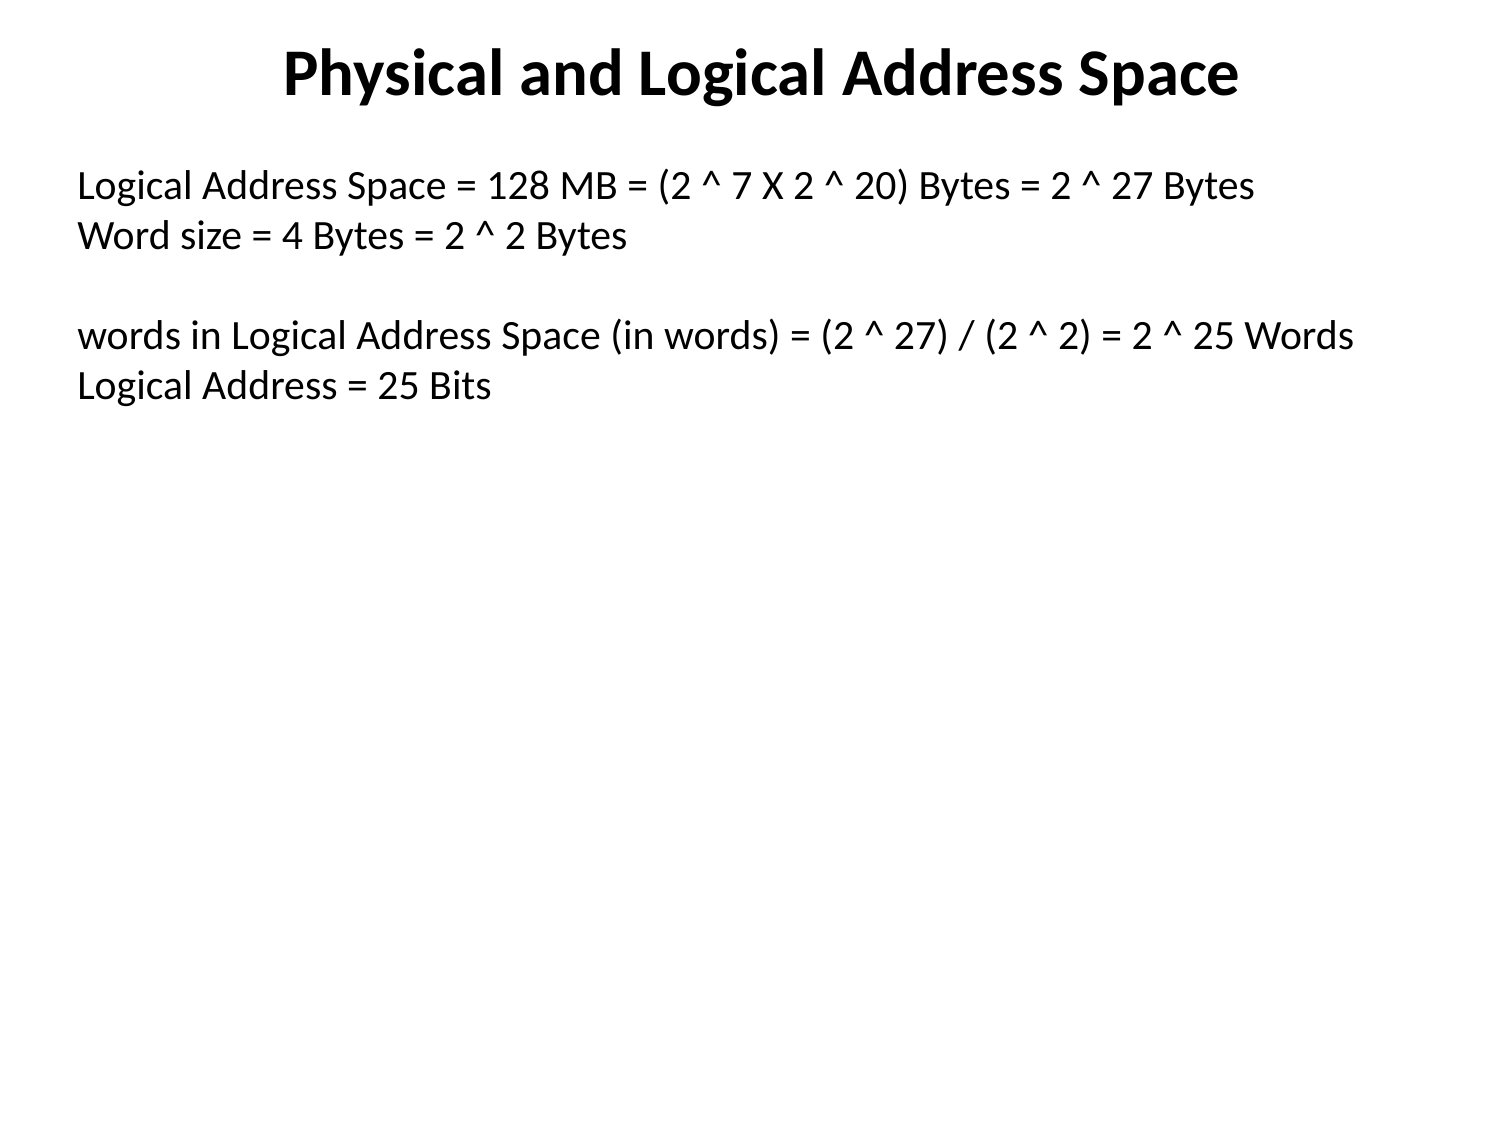

# Physical and Logical Address Space
Logical Address Space = 128 MB = (2 ^ 7 X 2 ^ 20) Bytes = 2 ^ 27 Bytes
Word size = 4 Bytes = 2 ^ 2 Bytes
words in Logical Address Space (in words) = (2 ^ 27) / (2 ^ 2) = 2 ^ 25 Words
Logical Address = 25 Bits